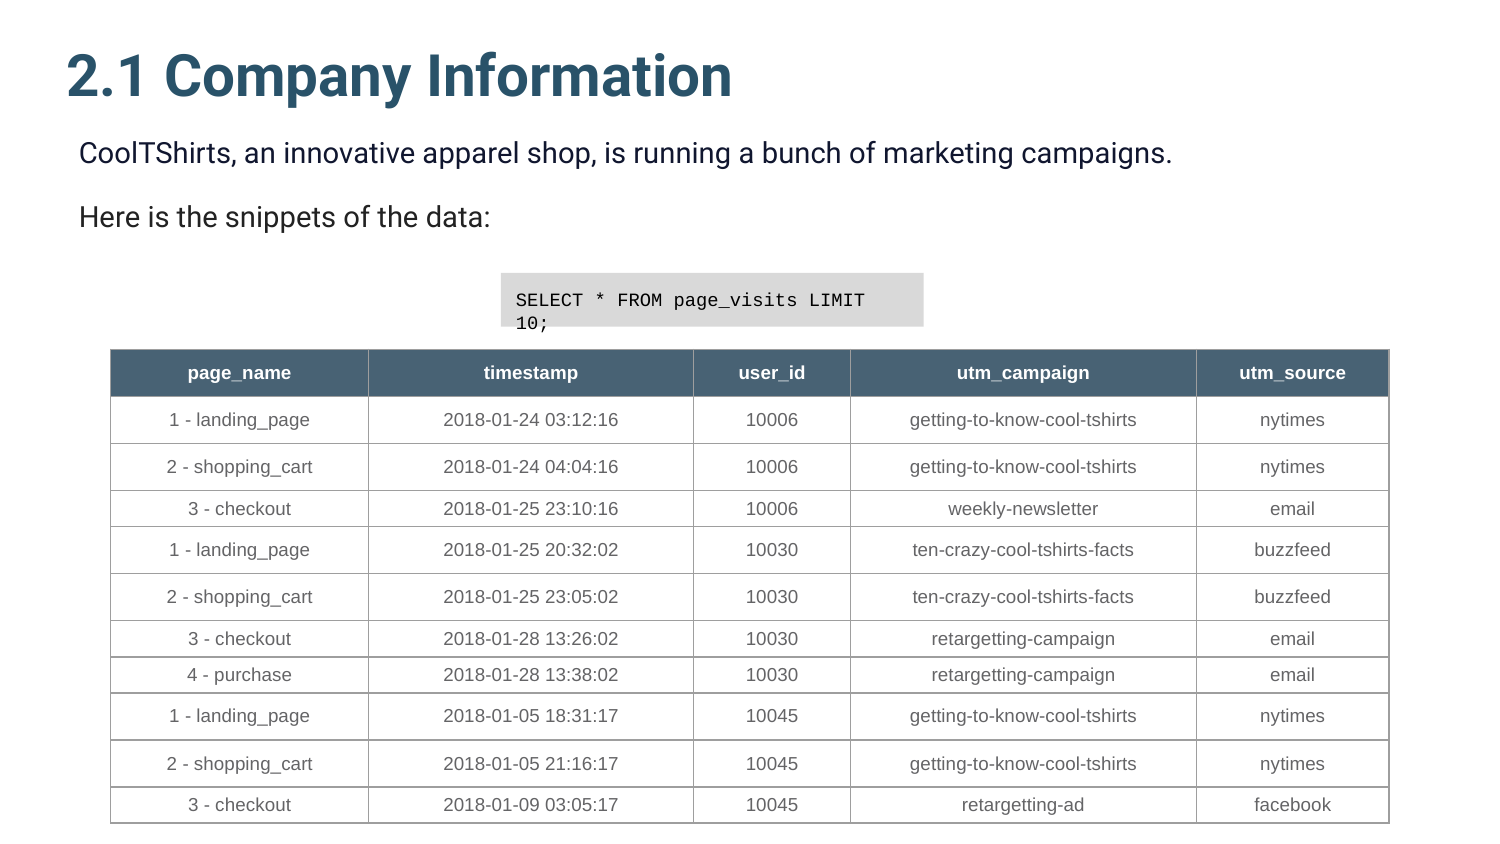

# 2.1 Company Information
CoolTShirts, an innovative apparel shop, is running a bunch of marketing campaigns.
Here is the snippets of the data:

SELECT * FROM page_visits LIMIT 10;

| page\_name | timestamp | user\_id | utm\_campaign | utm\_source |
| --- | --- | --- | --- | --- |
| 1 - landing\_page | 2018-01-24 03:12:16 | 10006 | getting-to-know-cool-tshirts | nytimes |
| 2 - shopping\_cart | 2018-01-24 04:04:16 | 10006 | getting-to-know-cool-tshirts | nytimes |
| 3 - checkout | 2018-01-25 23:10:16 | 10006 | weekly-newsletter | email |
| 1 - landing\_page | 2018-01-25 20:32:02 | 10030 | ten-crazy-cool-tshirts-facts | buzzfeed |
| 2 - shopping\_cart | 2018-01-25 23:05:02 | 10030 | ten-crazy-cool-tshirts-facts | buzzfeed |
| 3 - checkout | 2018-01-28 13:26:02 | 10030 | retargetting-campaign | email |
| 4 - purchase | 2018-01-28 13:38:02 | 10030 | retargetting-campaign | email |
| 1 - landing\_page | 2018-01-05 18:31:17 | 10045 | getting-to-know-cool-tshirts | nytimes |
| 2 - shopping\_cart | 2018-01-05 21:16:17 | 10045 | getting-to-know-cool-tshirts | nytimes |
| 3 - checkout | 2018-01-09 03:05:17 | 10045 | retargetting-ad | facebook |